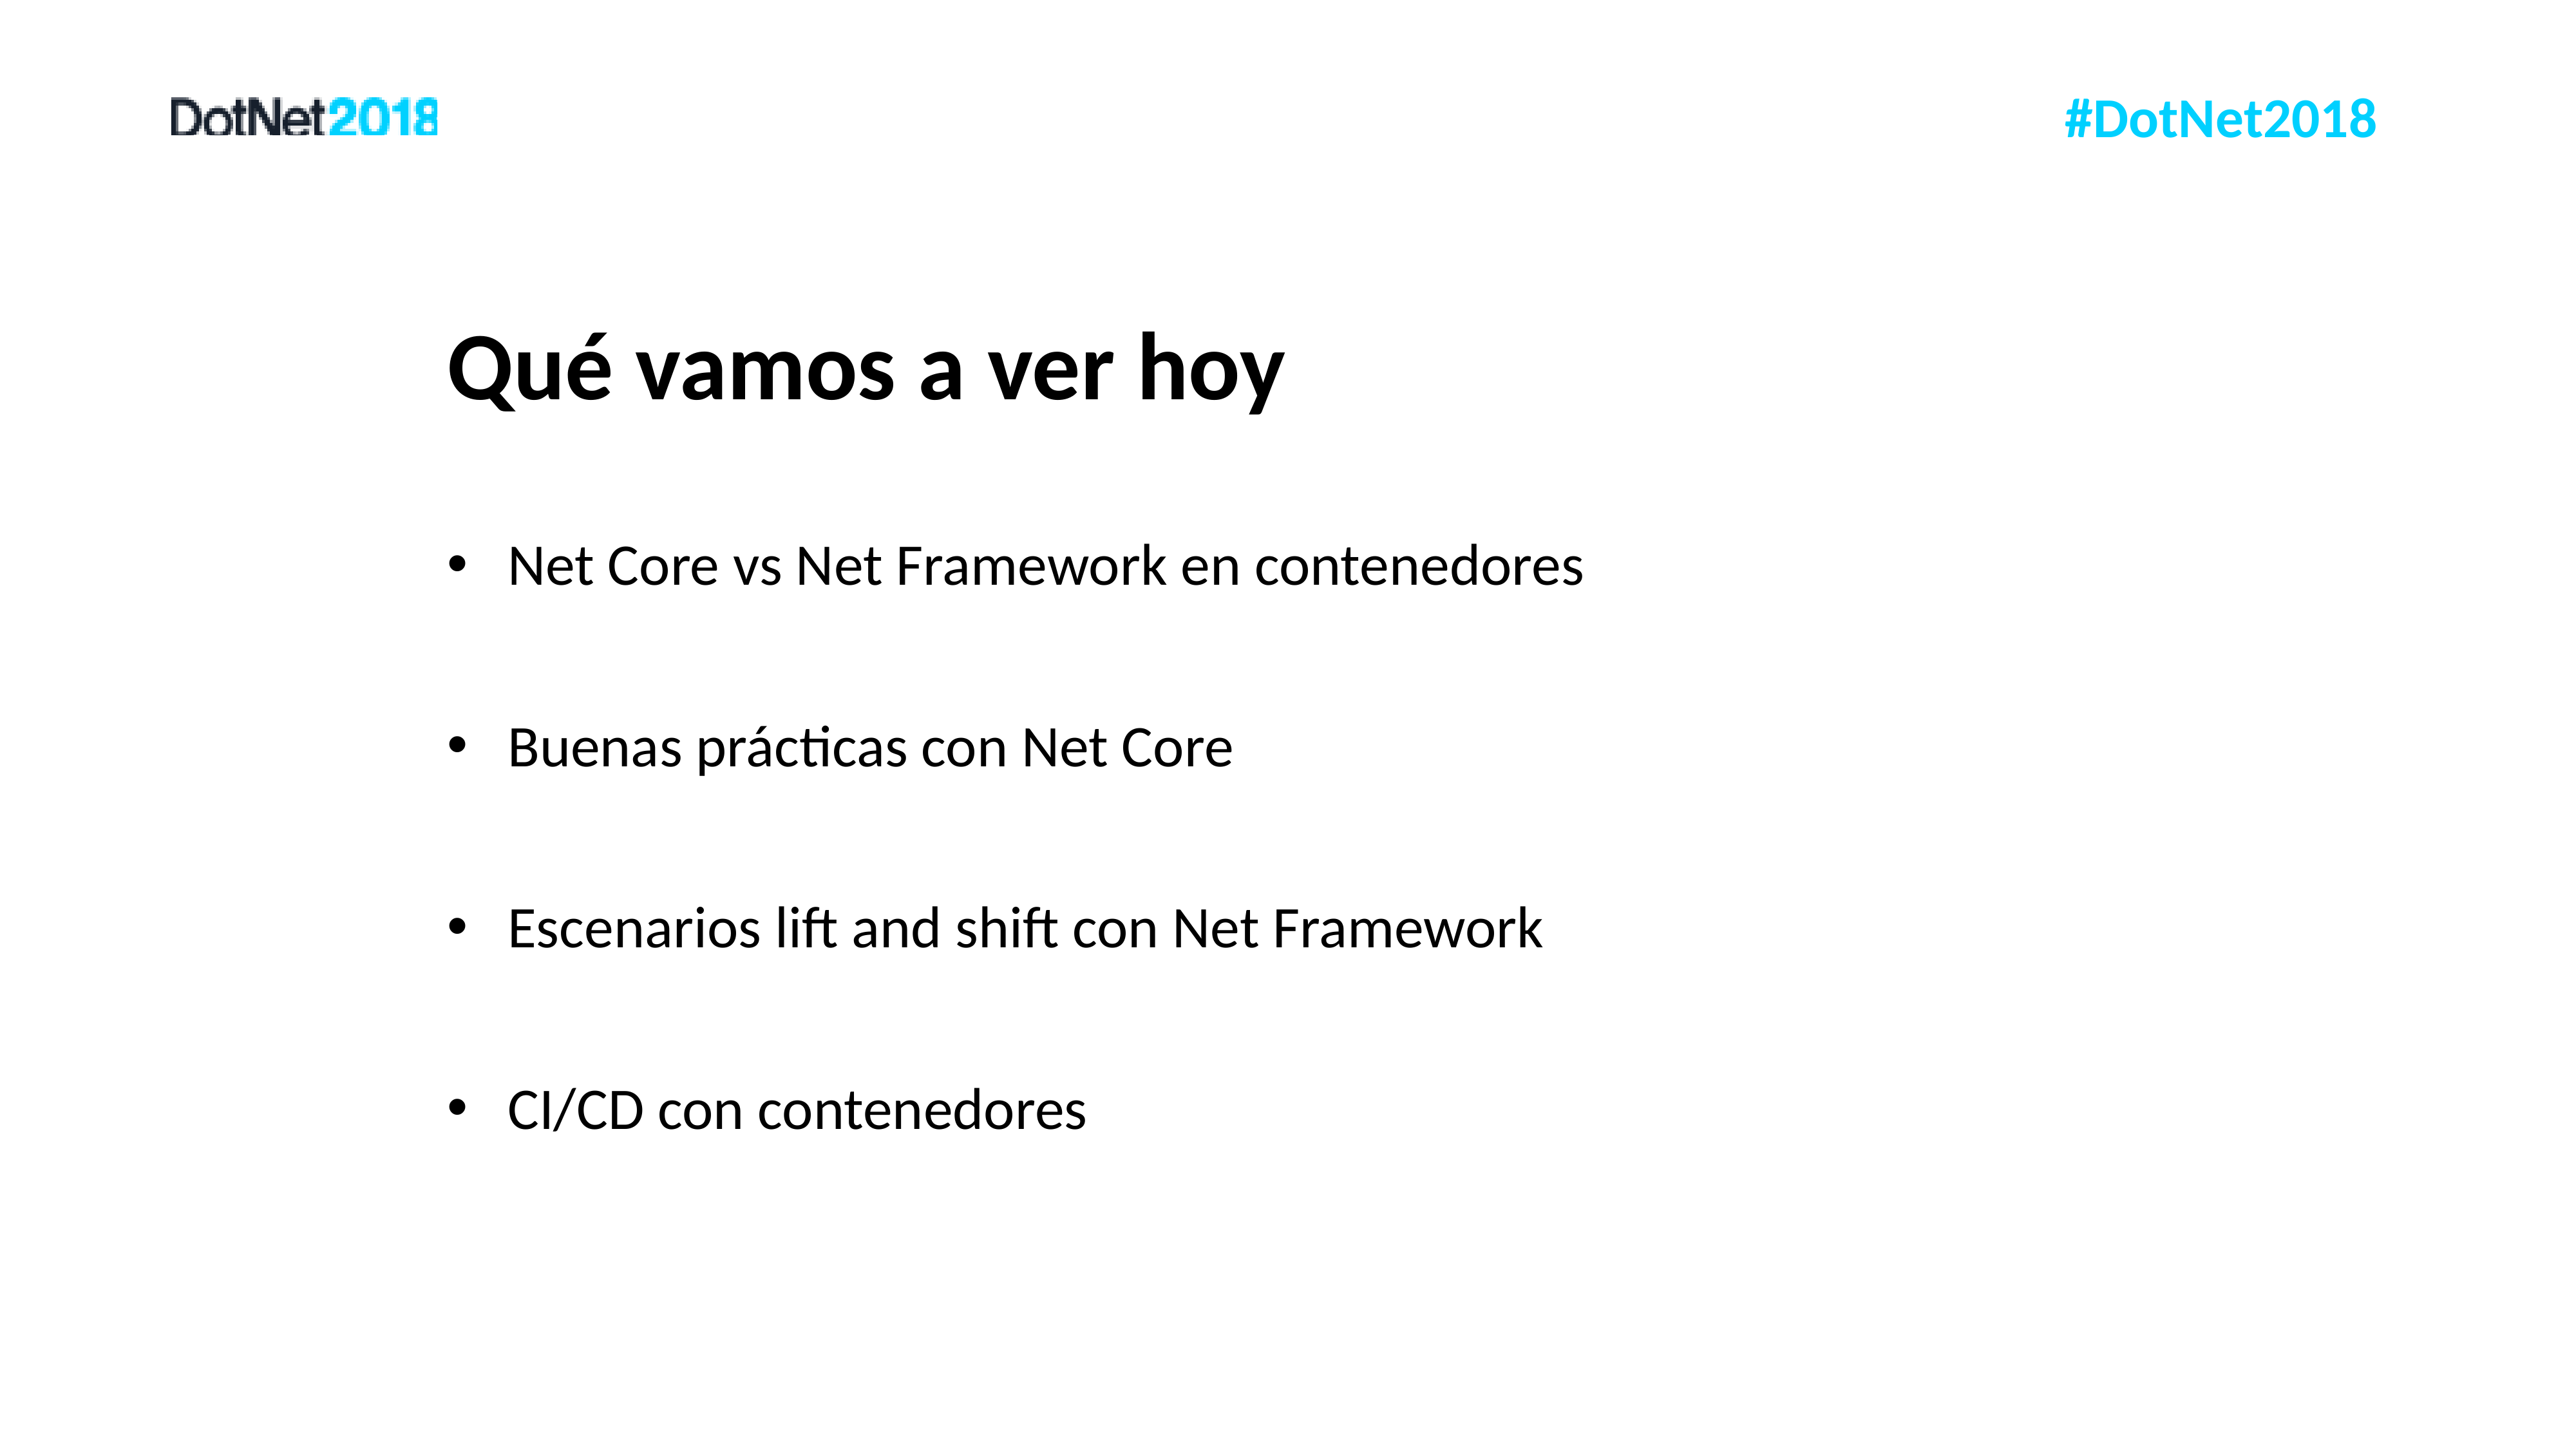

# Qué vamos a ver hoy
Net Core vs Net Framework en contenedores

Buenas prácticas con Net Core

Escenarios lift and shift con Net Framework

CI/CD con contenedores